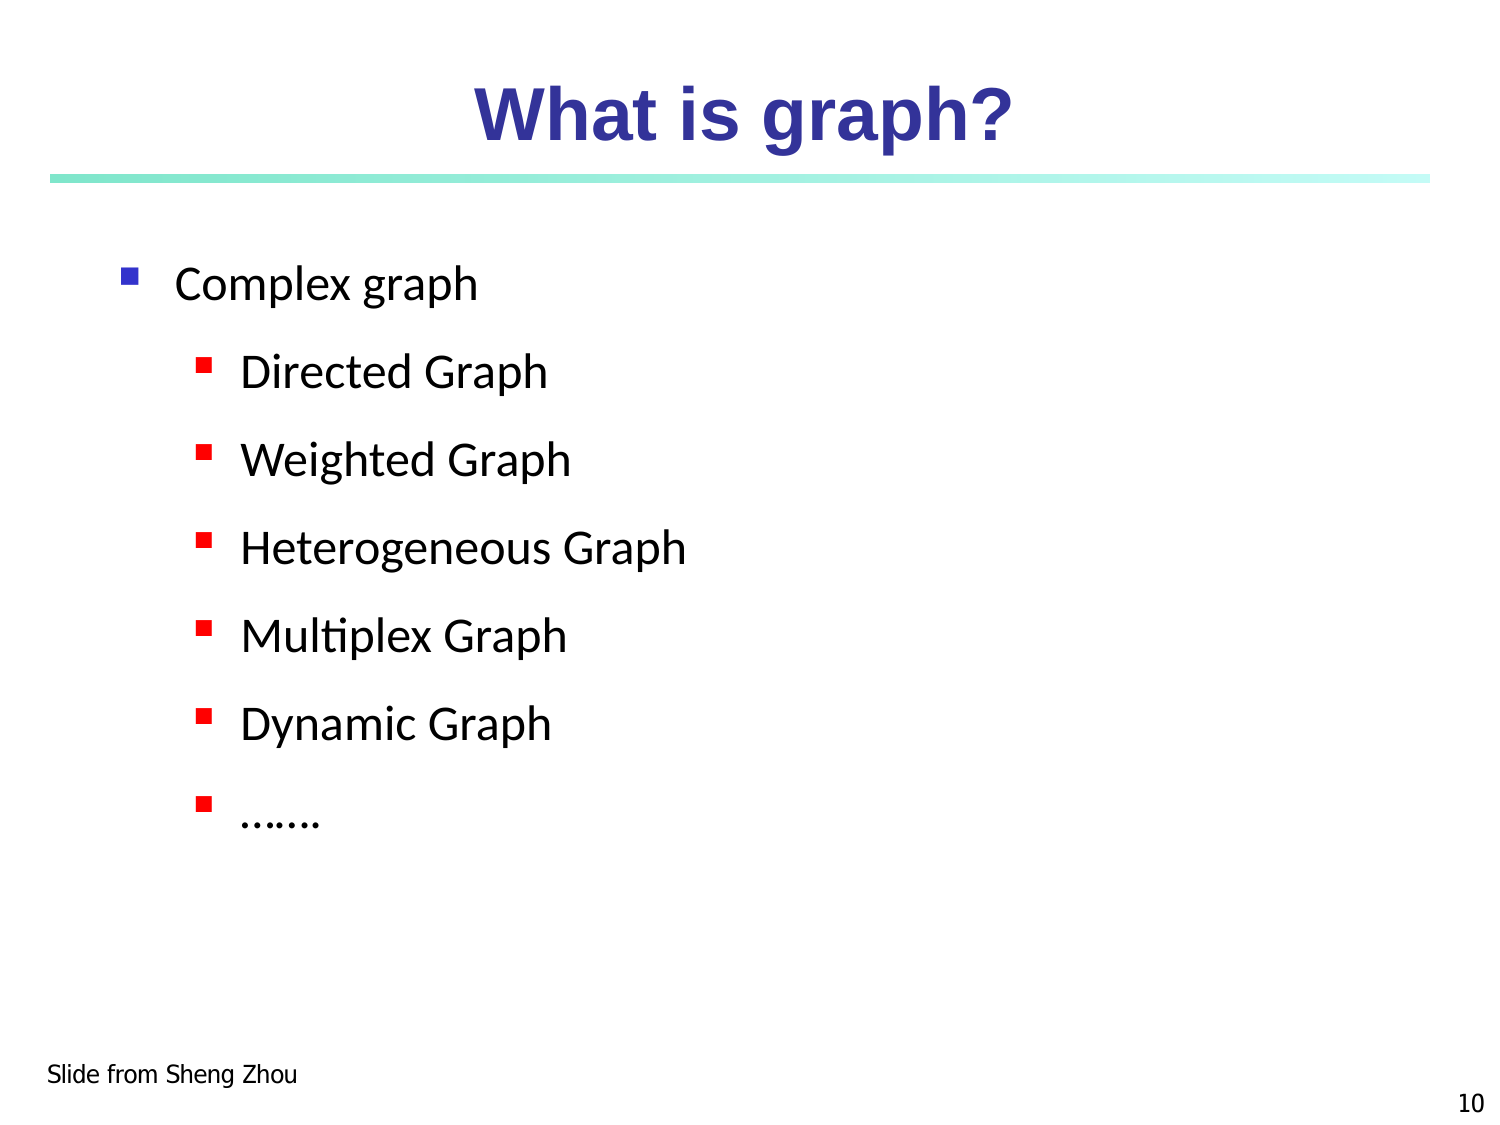

# What is graph?
Complex graph
Directed Graph
Weighted Graph
Heterogeneous Graph
Multiplex Graph
Dynamic Graph
…….
Slide from Sheng Zhou
10